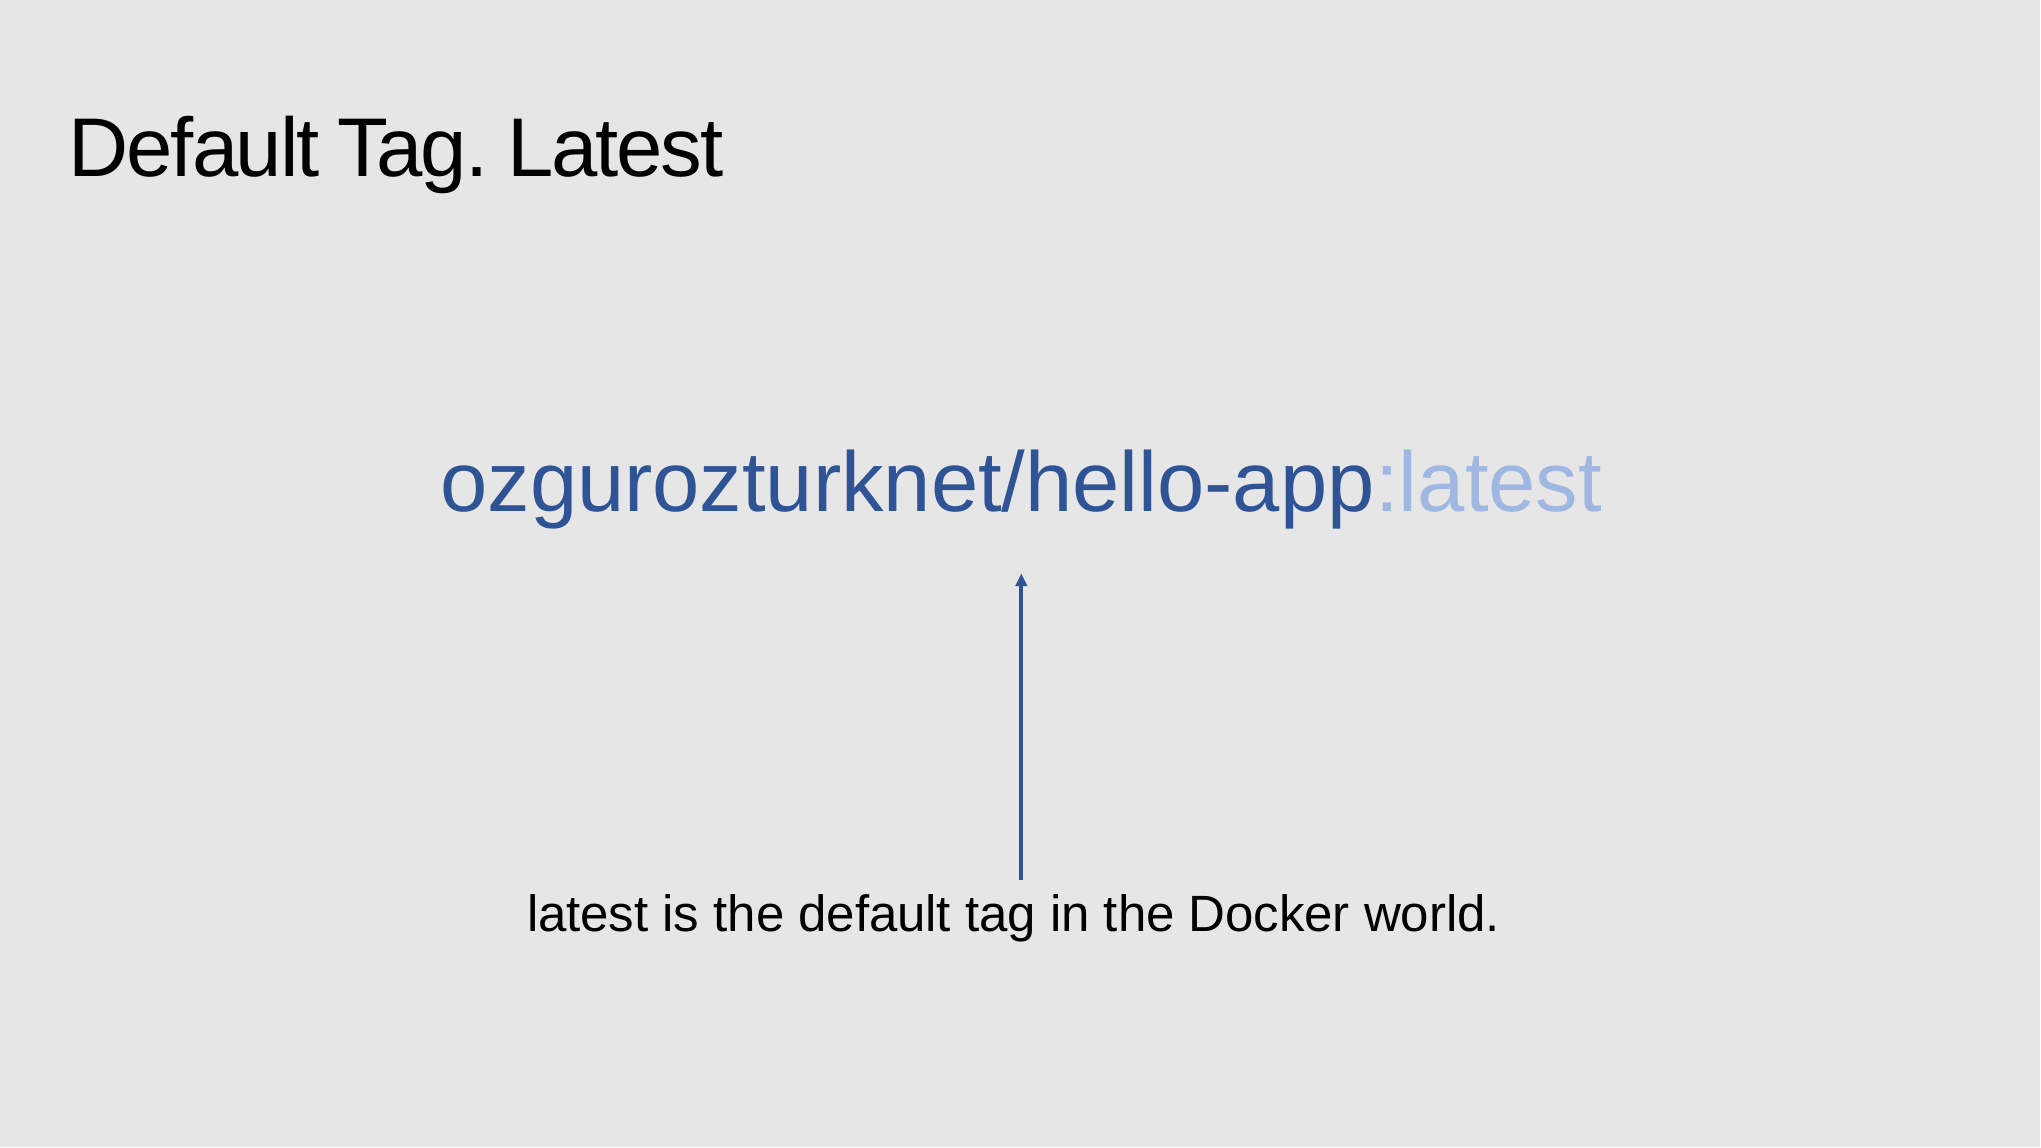

# Default Tag. Latest
ozgurozturknet/hello-app:latest
latest is the default tag in the Docker world.